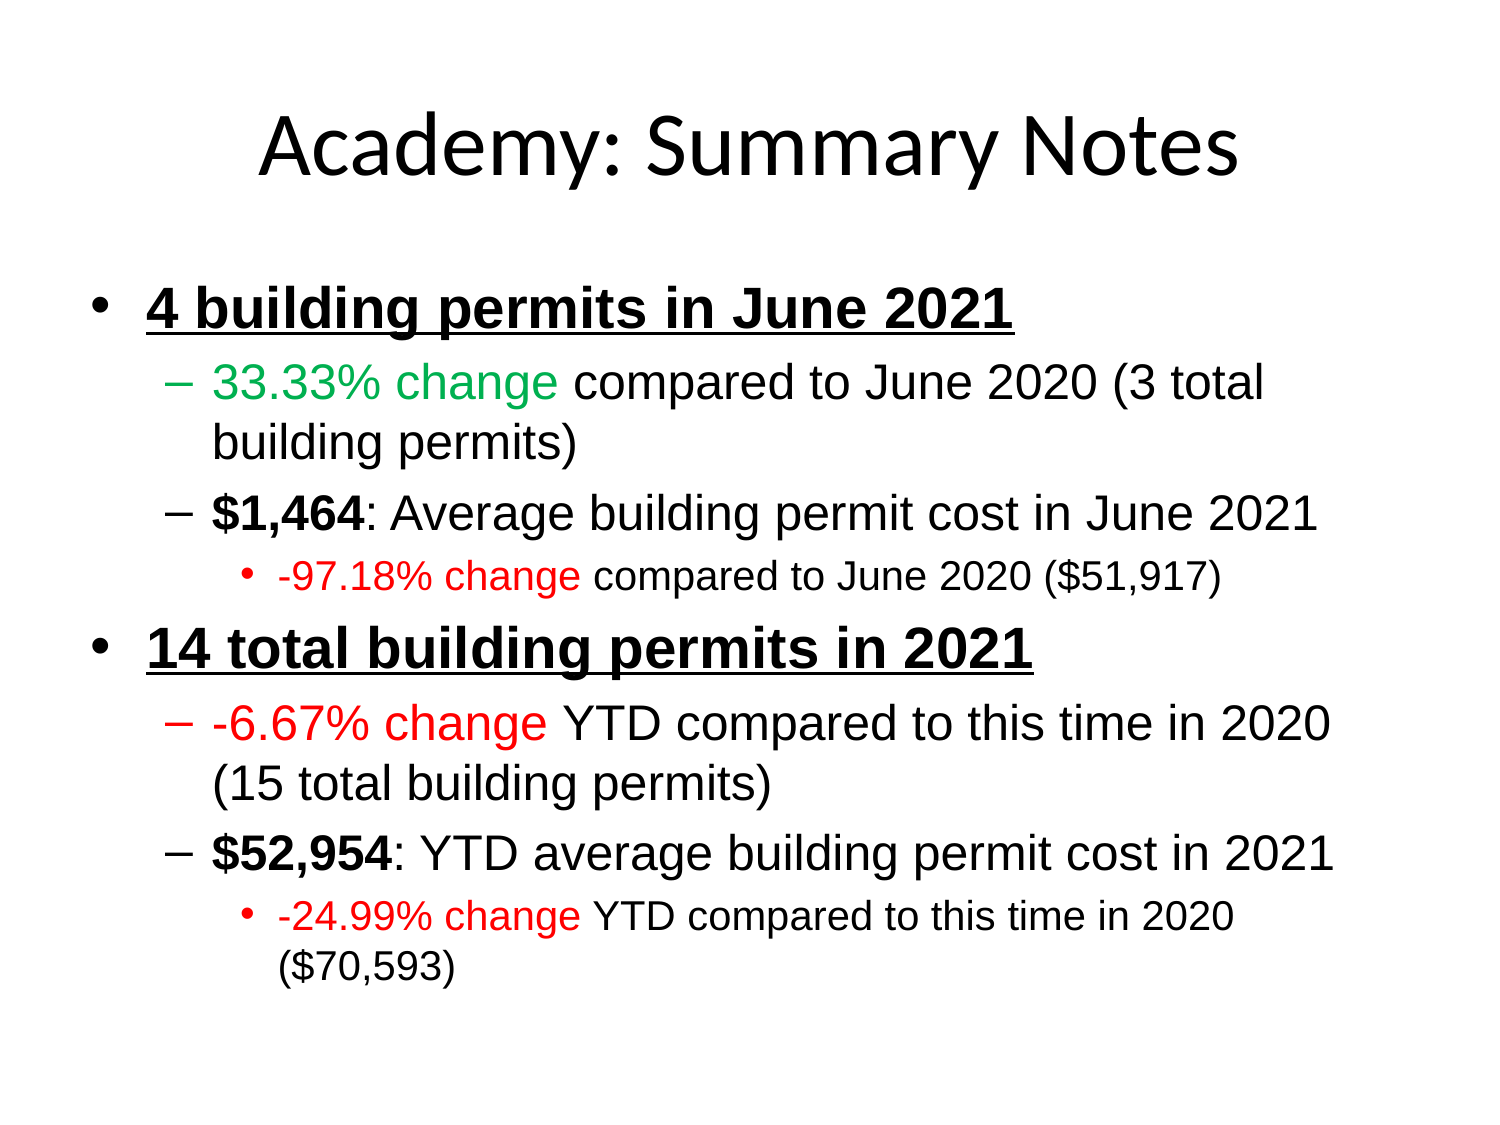

# Academy: Summary Notes
4 building permits in June 2021
33.33% change compared to June 2020 (3 total building permits)
$1,464: Average building permit cost in June 2021
-97.18% change compared to June 2020 ($51,917)
14 total building permits in 2021
-6.67% change YTD compared to this time in 2020 (15 total building permits)
$52,954: YTD average building permit cost in 2021
-24.99% change YTD compared to this time in 2020 ($70,593)